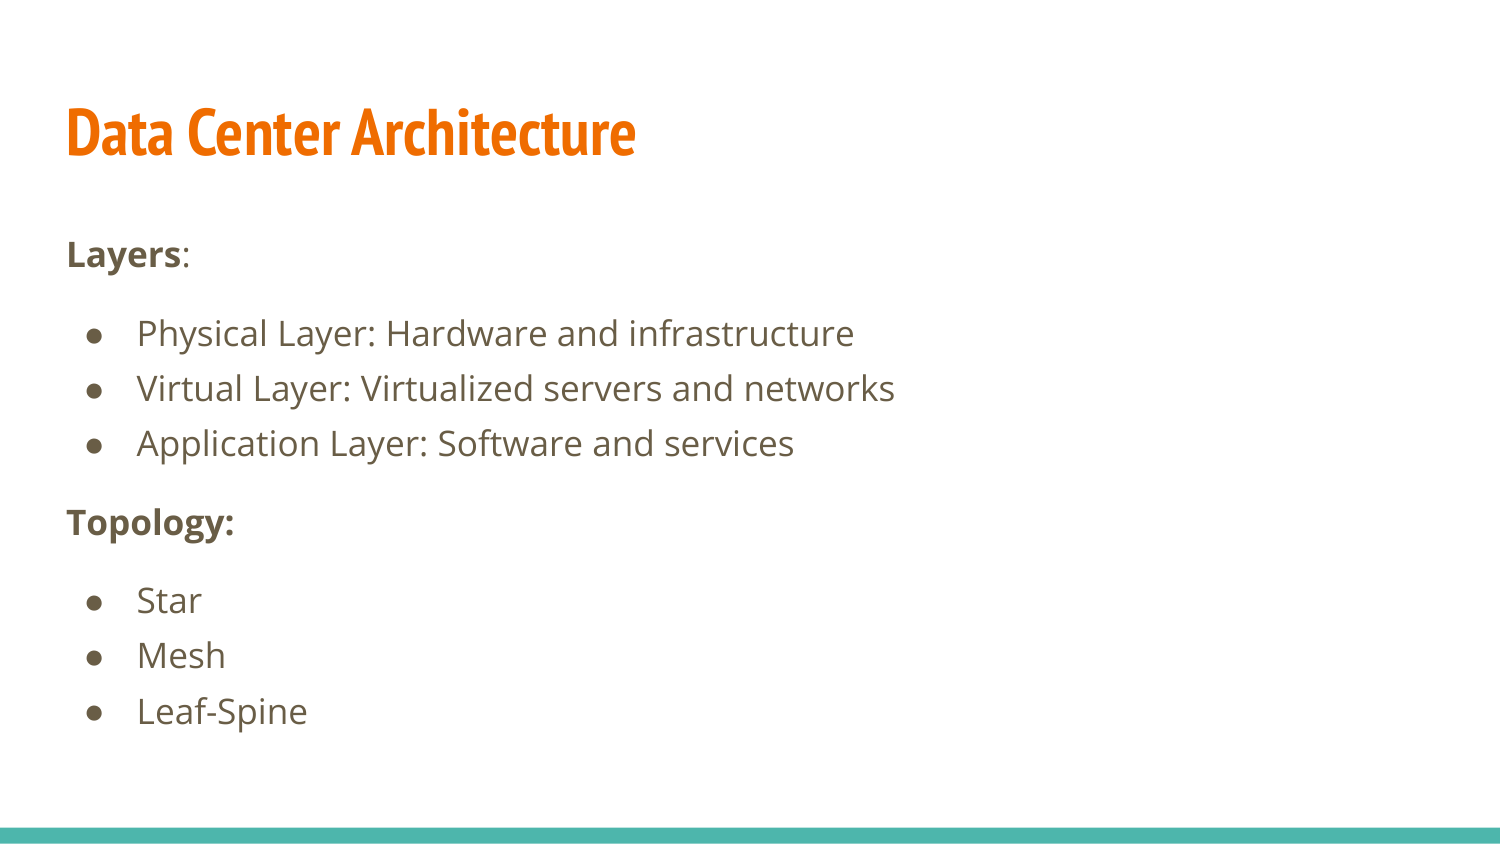

# Data Center Architecture
Layers:
Physical Layer: Hardware and infrastructure
Virtual Layer: Virtualized servers and networks
Application Layer: Software and services
Topology:
Star
Mesh
Leaf-Spine